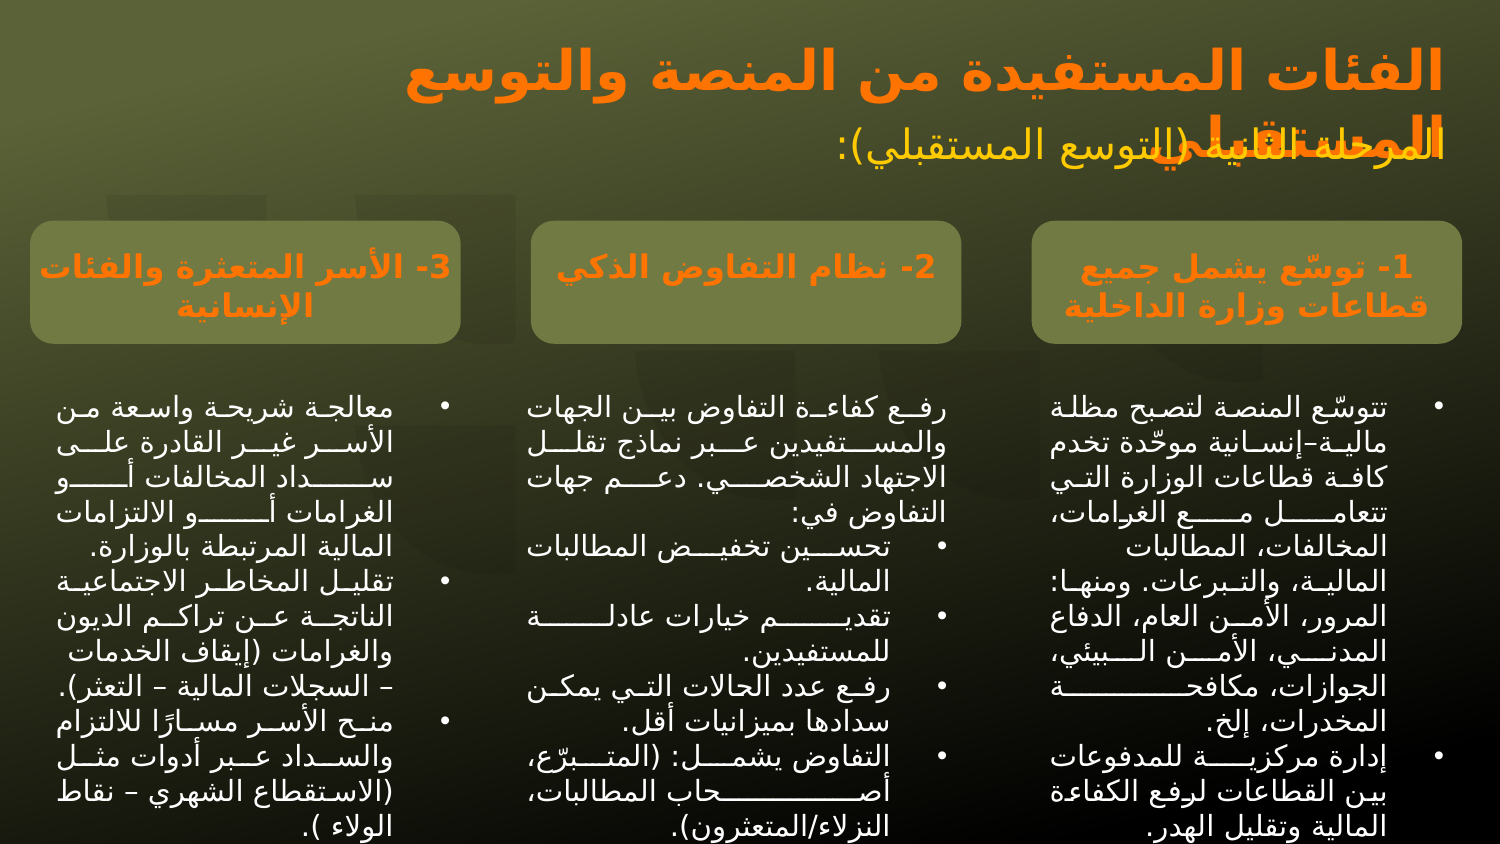

الفئات المستفيدة من المنصة والتوسع المستقبلي
المرحلة الثانية (التوسع المستقبلي):
3- الأسر المتعثرة والفئات الإنسانية
1- توسّع يشمل جميع قطاعات وزارة الداخلية
2- نظام التفاوض الذكي
معالجة شريحة واسعة من الأسر غير القادرة على سداد المخالفات أو الغرامات أو الالتزامات المالية المرتبطة بالوزارة.
تقليل المخاطر الاجتماعية الناتجة عن تراكم الديون والغرامات (إيقاف الخدمات – السجلات المالية – التعثر).
منح الأسر مسارًا للالتزام والسداد عبر أدوات مثل (الاستقطاع الشهري – نقاط الولاء ).
رفع كفاءة التفاوض بين الجهات والمستفيدين عبر نماذج تقلل الاجتهاد الشخصي. دعم جهات التفاوض في:
تحسين تخفيض المطالبات المالية.
تقديم خيارات عادلة للمستفيدين.
رفع عدد الحالات التي يمكن سدادها بميزانيات أقل.
التفاوض يشمل: (المتبرّع، أصحاب المطالبات، النزلاء/المتعثرون).
تتوسّع المنصة لتصبح مظلة مالية–إنسانية موحّدة تخدم كافة قطاعات الوزارة التي تتعامل مع الغرامات، المخالفات، المطالبات المالية، والتبرعات. ومنها: المرور، الأمن العام، الدفاع المدني، الأمن البيئي، الجوازات، مكافحة المخدرات، إلخ.
إدارة مركزية للمدفوعات بين القطاعات لرفع الكفاءة المالية وتقليل الهدر.